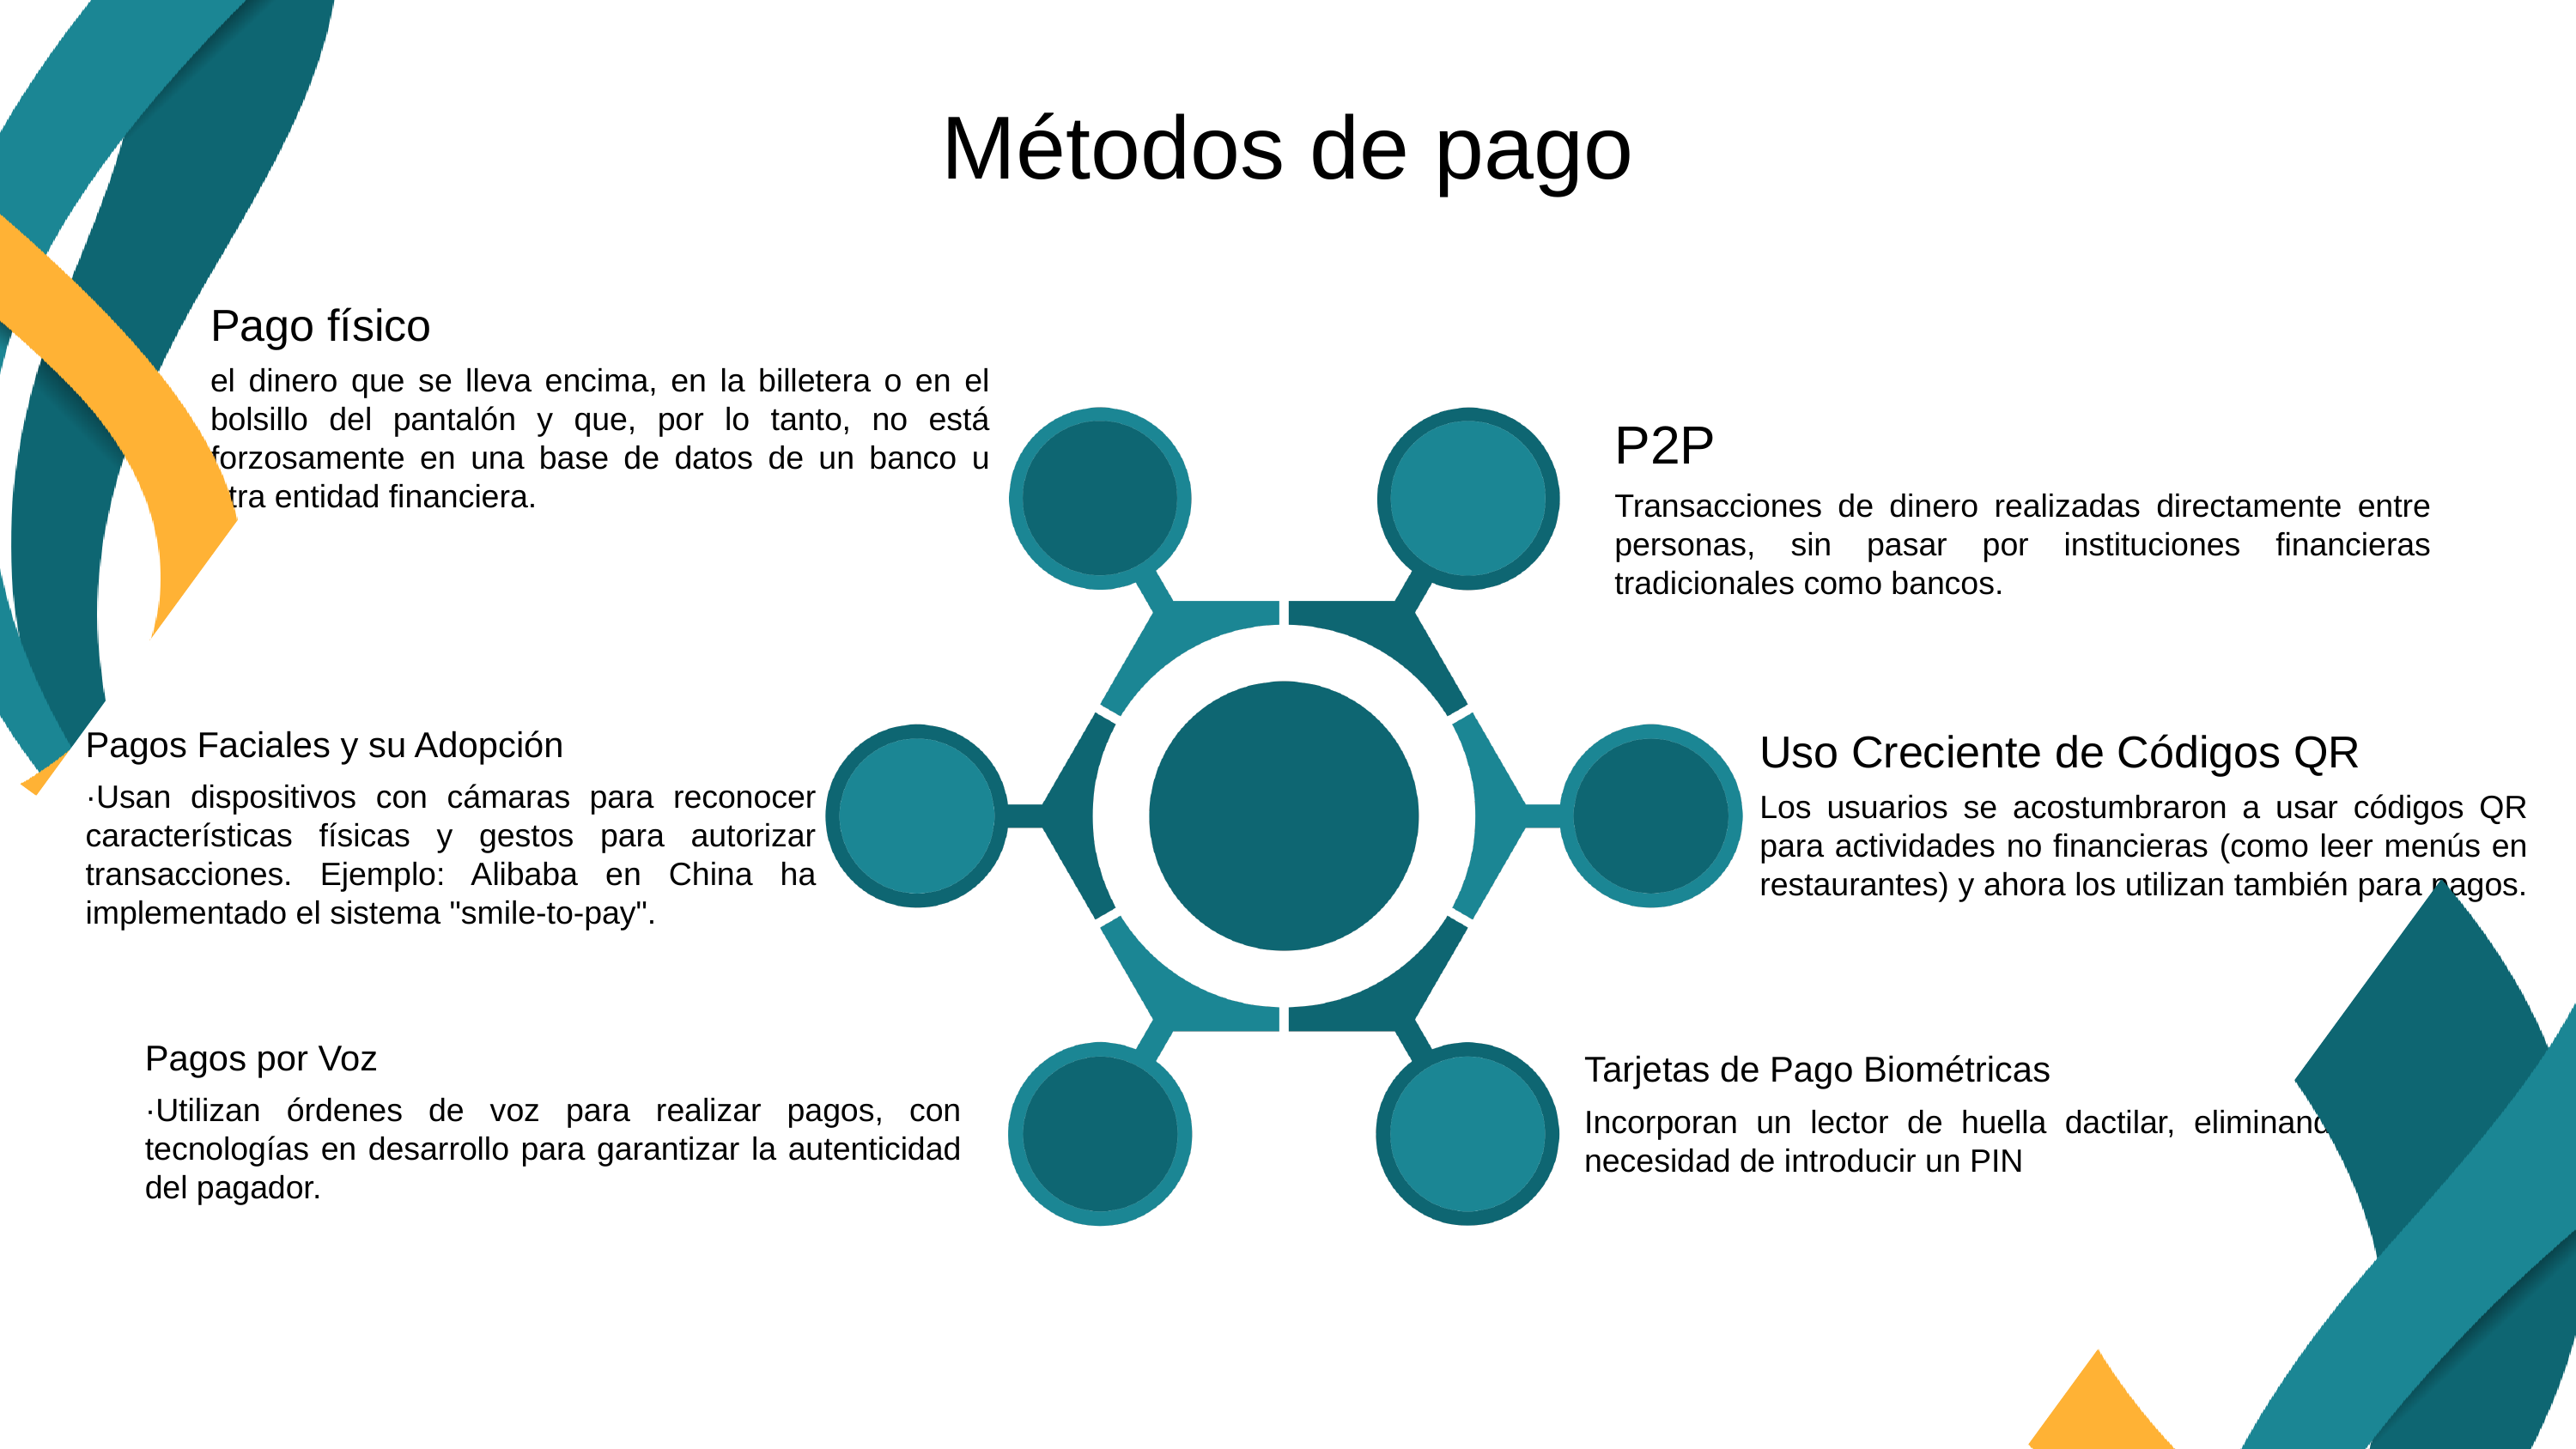

Métodos de pago
Pago físico
el dinero que se lleva encima, en la billetera o en el bolsillo del pantalón y que, por lo tanto, no está forzosamente en una base de datos de un banco u otra entidad financiera.

P2P
Transacciones de dinero realizadas directamente entre personas, sin pasar por instituciones financieras tradicionales como bancos.
Pagos Faciales y su Adopción
·Usan dispositivos con cámaras para reconocer características físicas y gestos para autorizar transacciones. Ejemplo: Alibaba en China ha implementado el sistema "smile-to-pay".

Uso Creciente de Códigos QR
Los usuarios se acostumbraron a usar códigos QR para actividades no financieras (como leer menús en restaurantes) y ahora los utilizan también para pagos.

Pagos por Voz
·Utilizan órdenes de voz para realizar pagos, con tecnologías en desarrollo para garantizar la autenticidad del pagador.

Tarjetas de Pago Biométricas
Incorporan un lector de huella dactilar, eliminando la necesidad de introducir un PIN